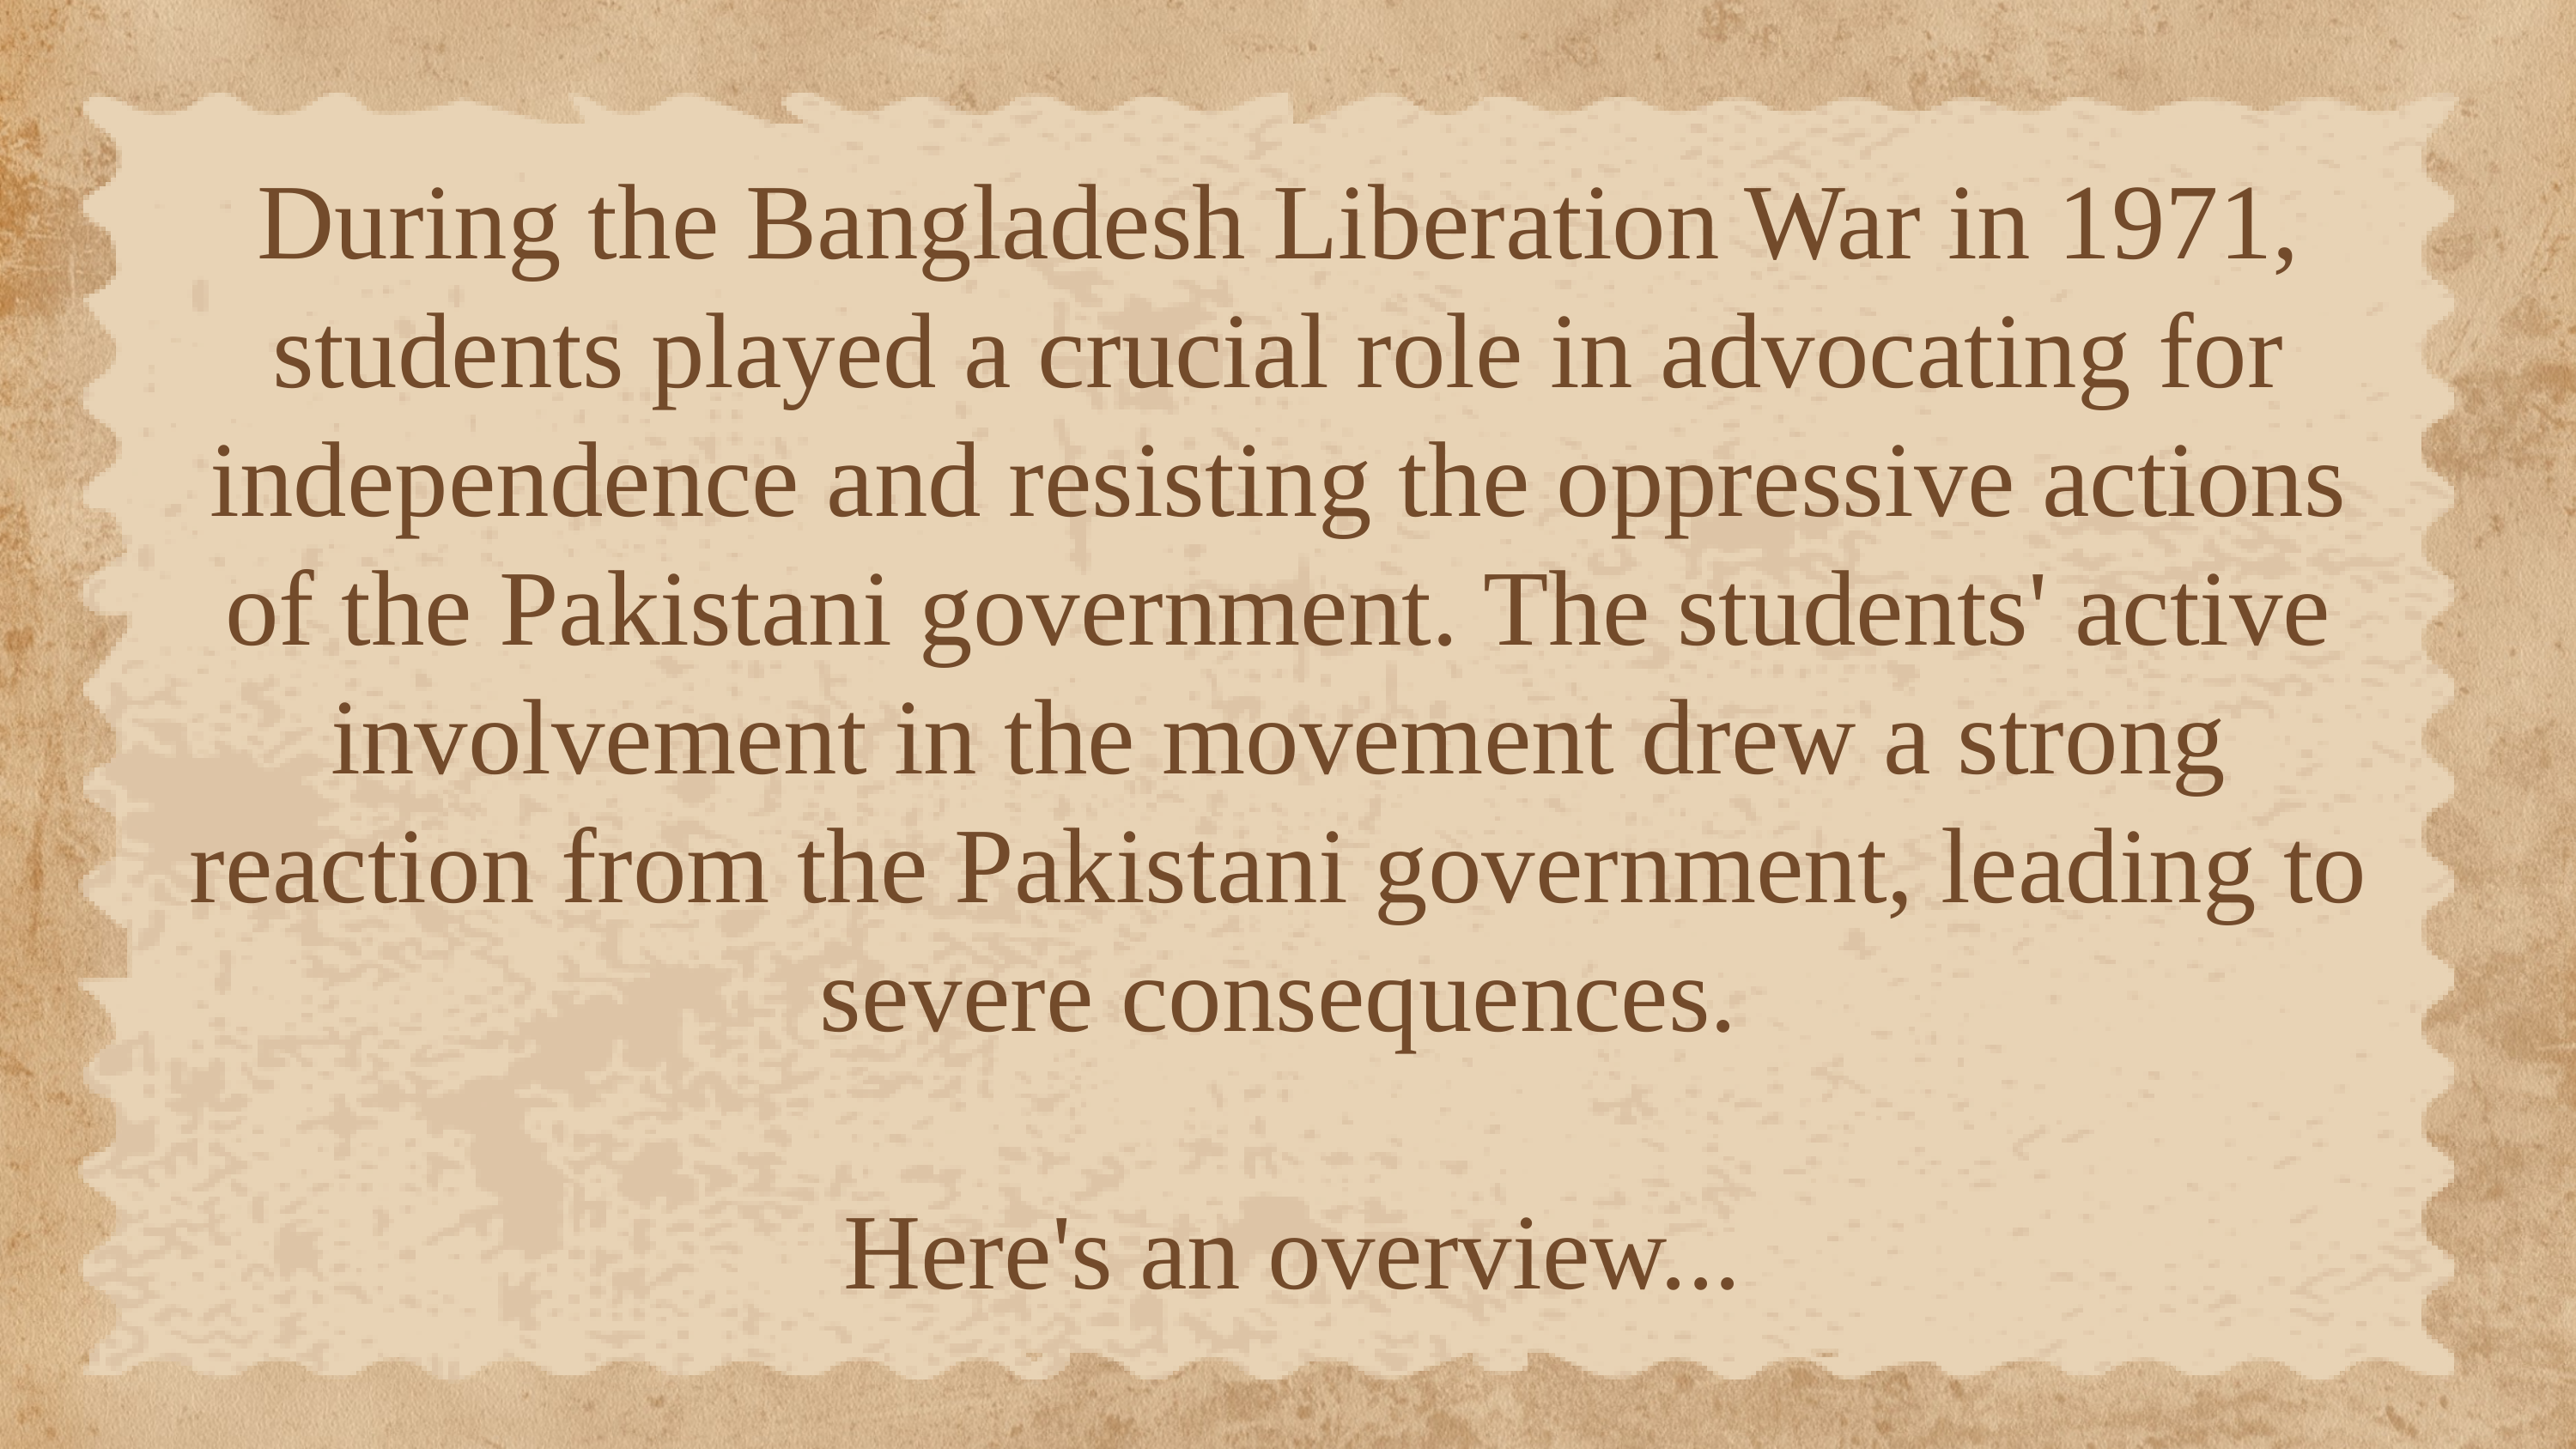

During the Bangladesh Liberation War in 1971, students played a crucial role in advocating for independence and resisting the oppressive actions of the Pakistani government. The students' active involvement in the movement drew a strong reaction from the Pakistani government, leading to severe consequences.

 Here's an overview...